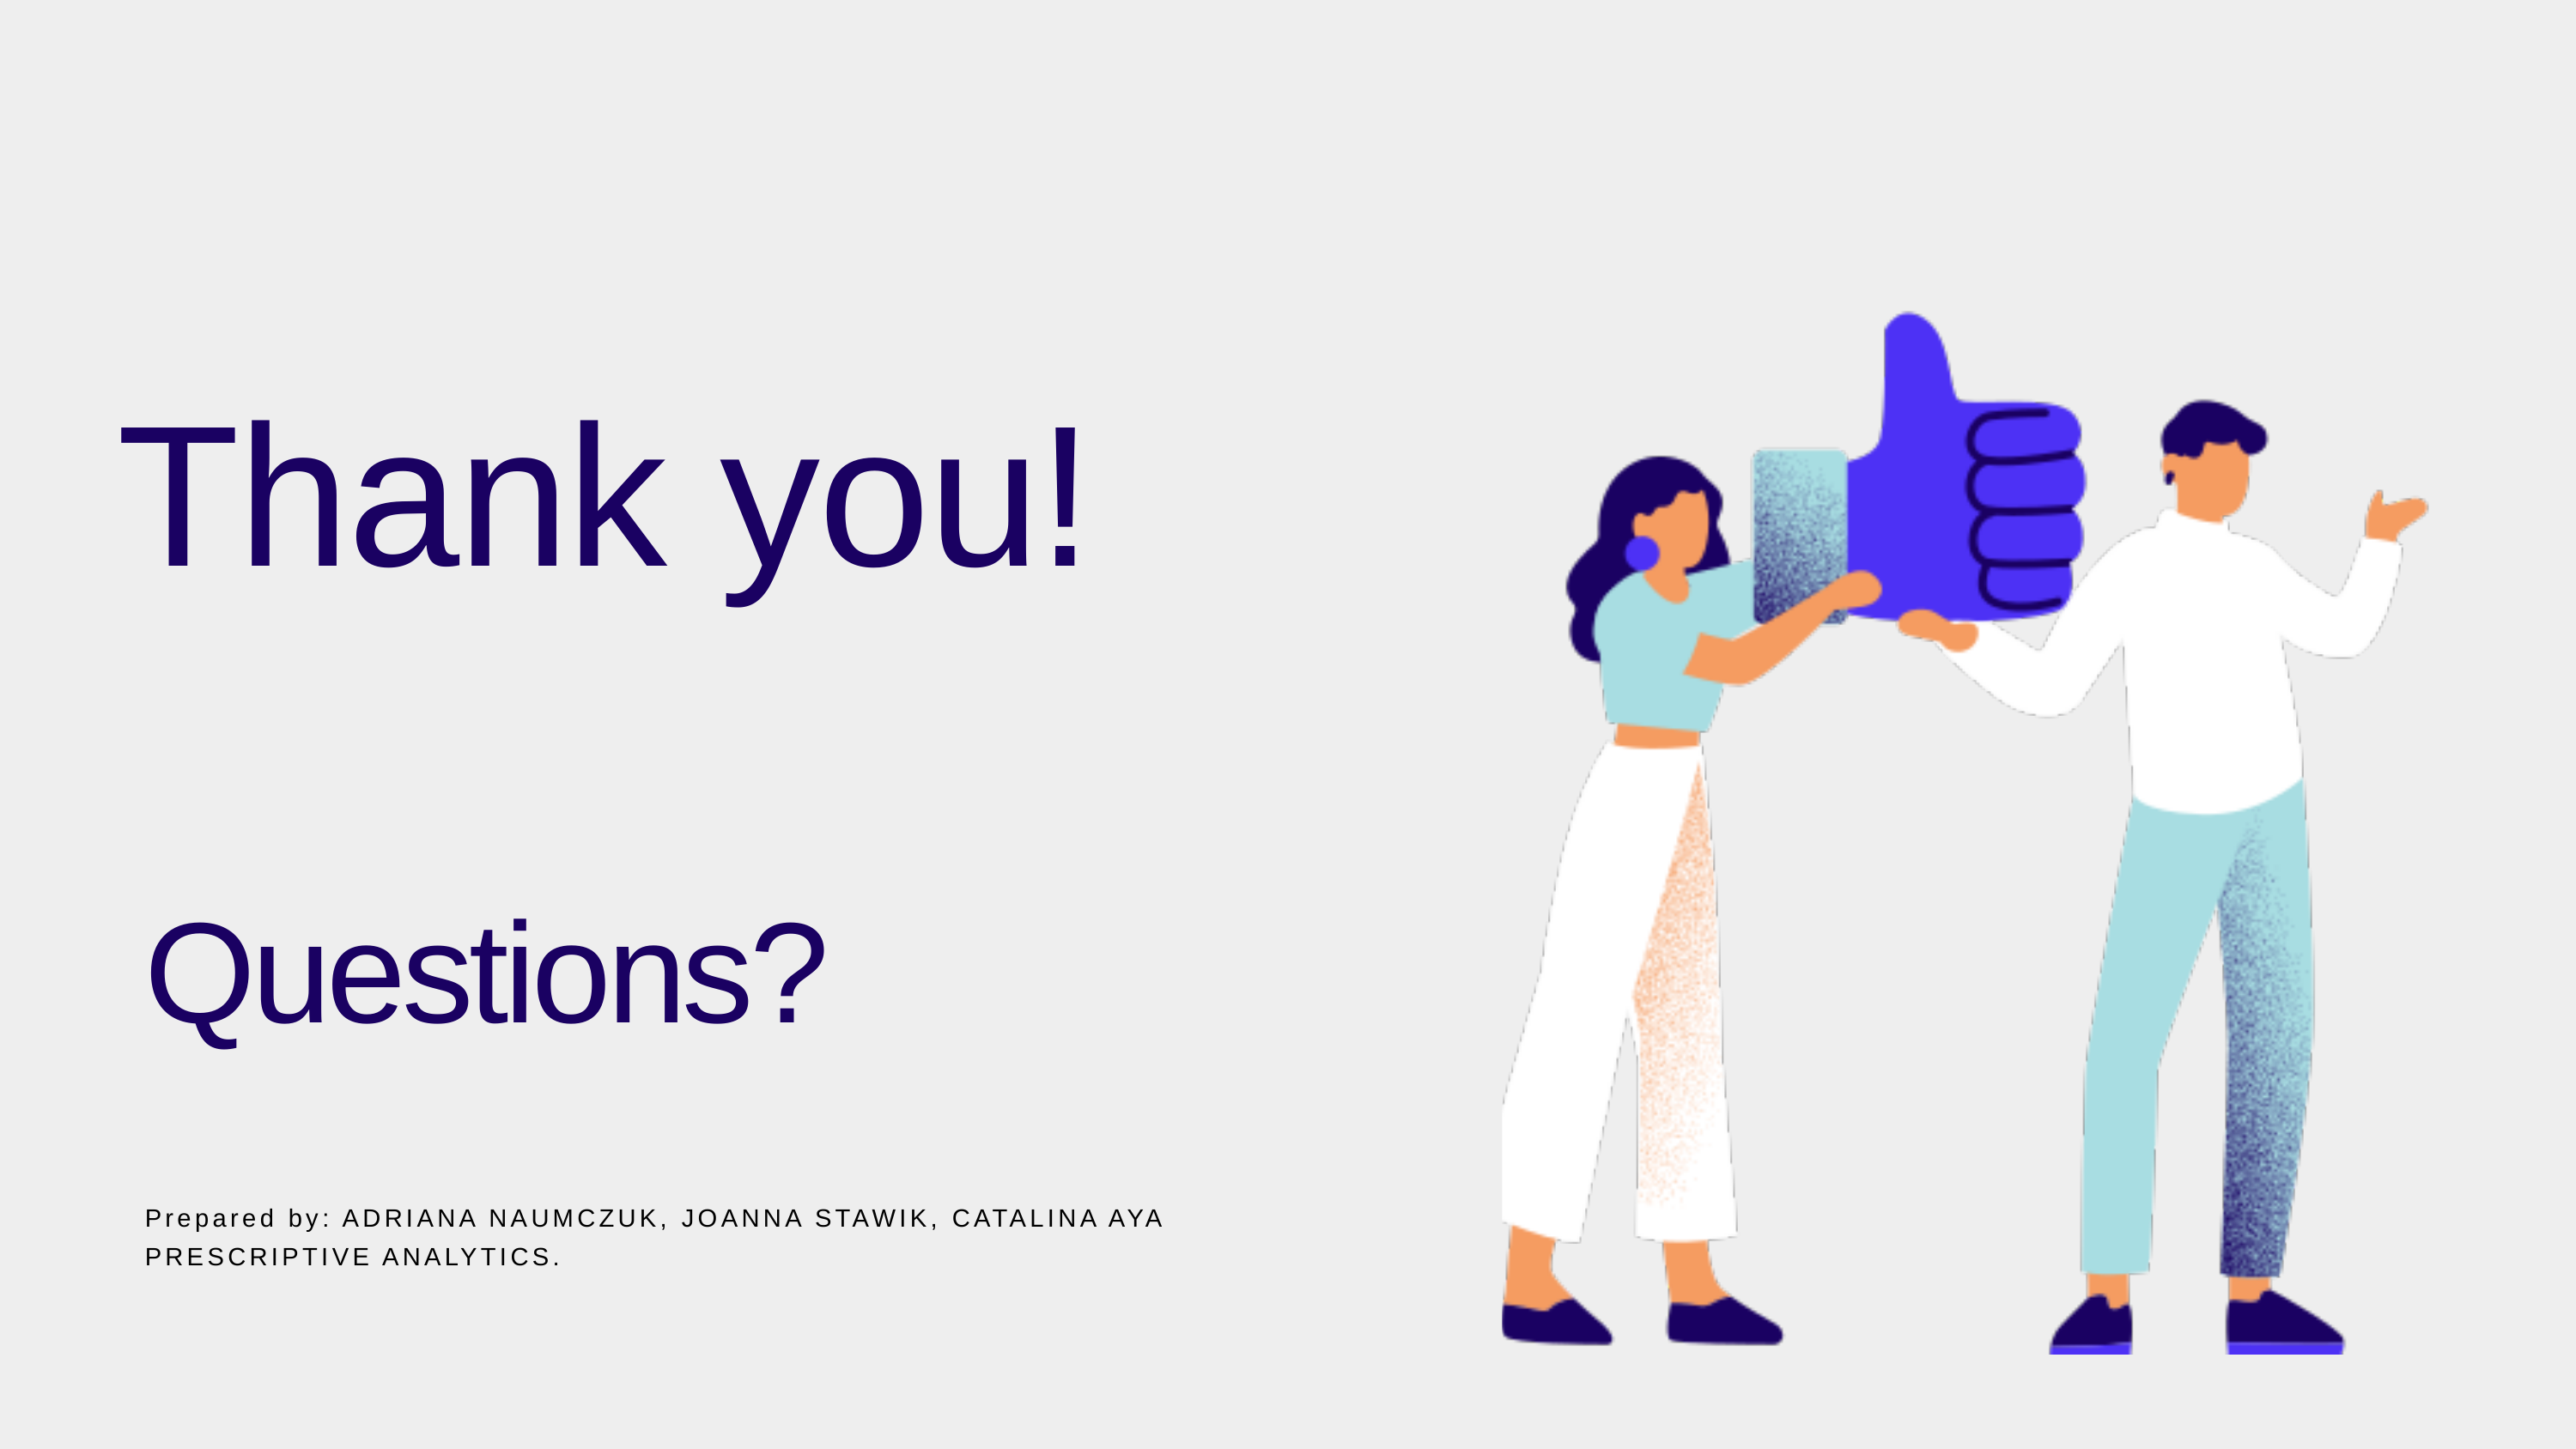

Thank you!
Questions?
Prepared by: ADRIANA NAUMCZUK, JOANNA STAWIK, CATALINA AYA
PRESCRIPTIVE ANALYTICS.